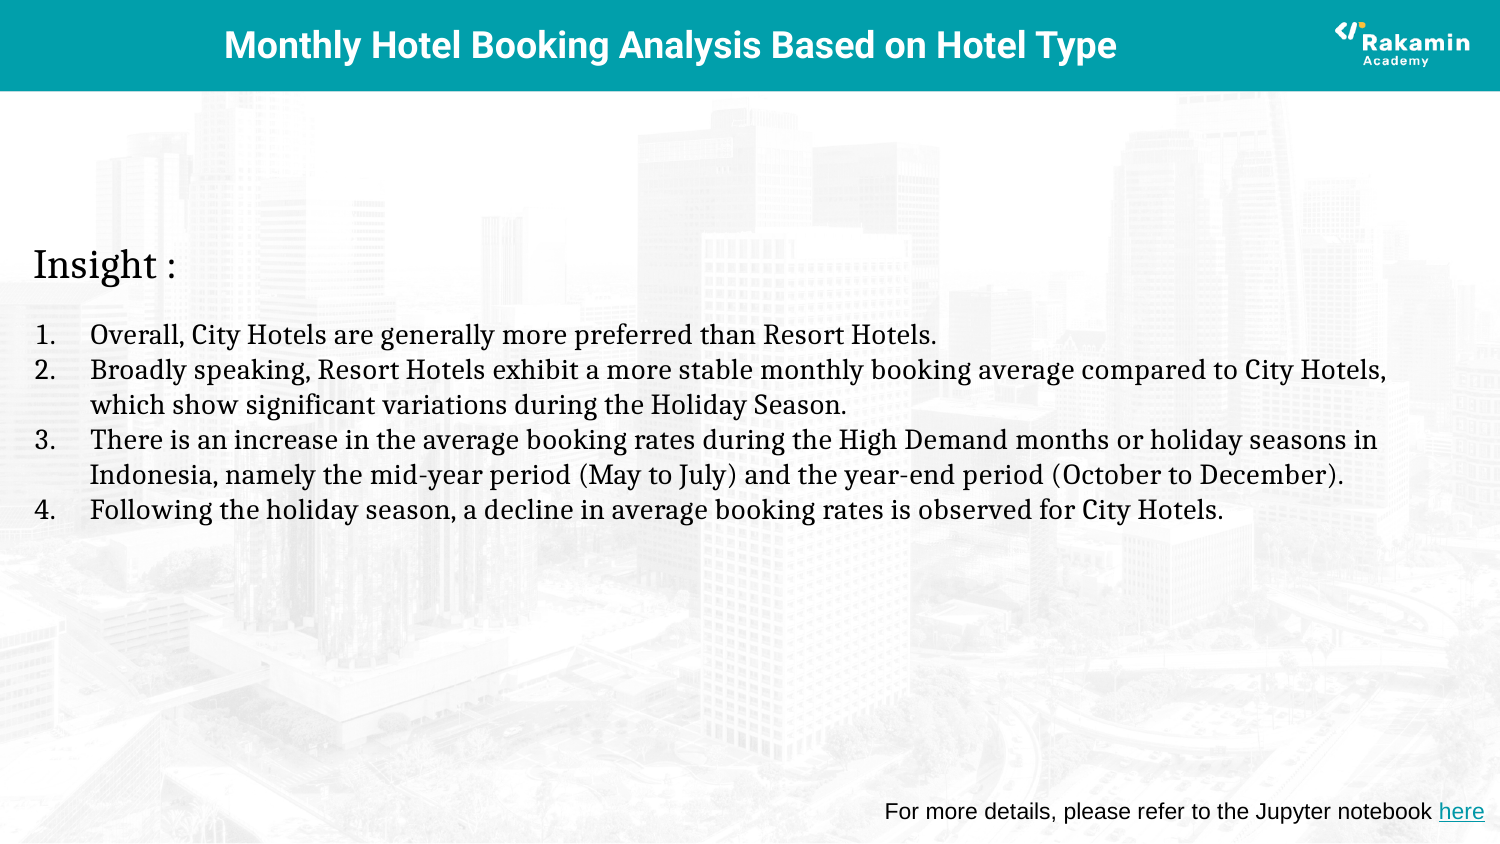

# Monthly Hotel Booking Analysis Based on Hotel Type
Insight :
Overall, City Hotels are generally more preferred than Resort Hotels.
Broadly speaking, Resort Hotels exhibit a more stable monthly booking average compared to City Hotels, which show significant variations during the Holiday Season.
There is an increase in the average booking rates during the High Demand months or holiday seasons in Indonesia, namely the mid-year period (May to July) and the year-end period (October to December).
Following the holiday season, a decline in average booking rates is observed for City Hotels.
For more details, please refer to the Jupyter notebook here